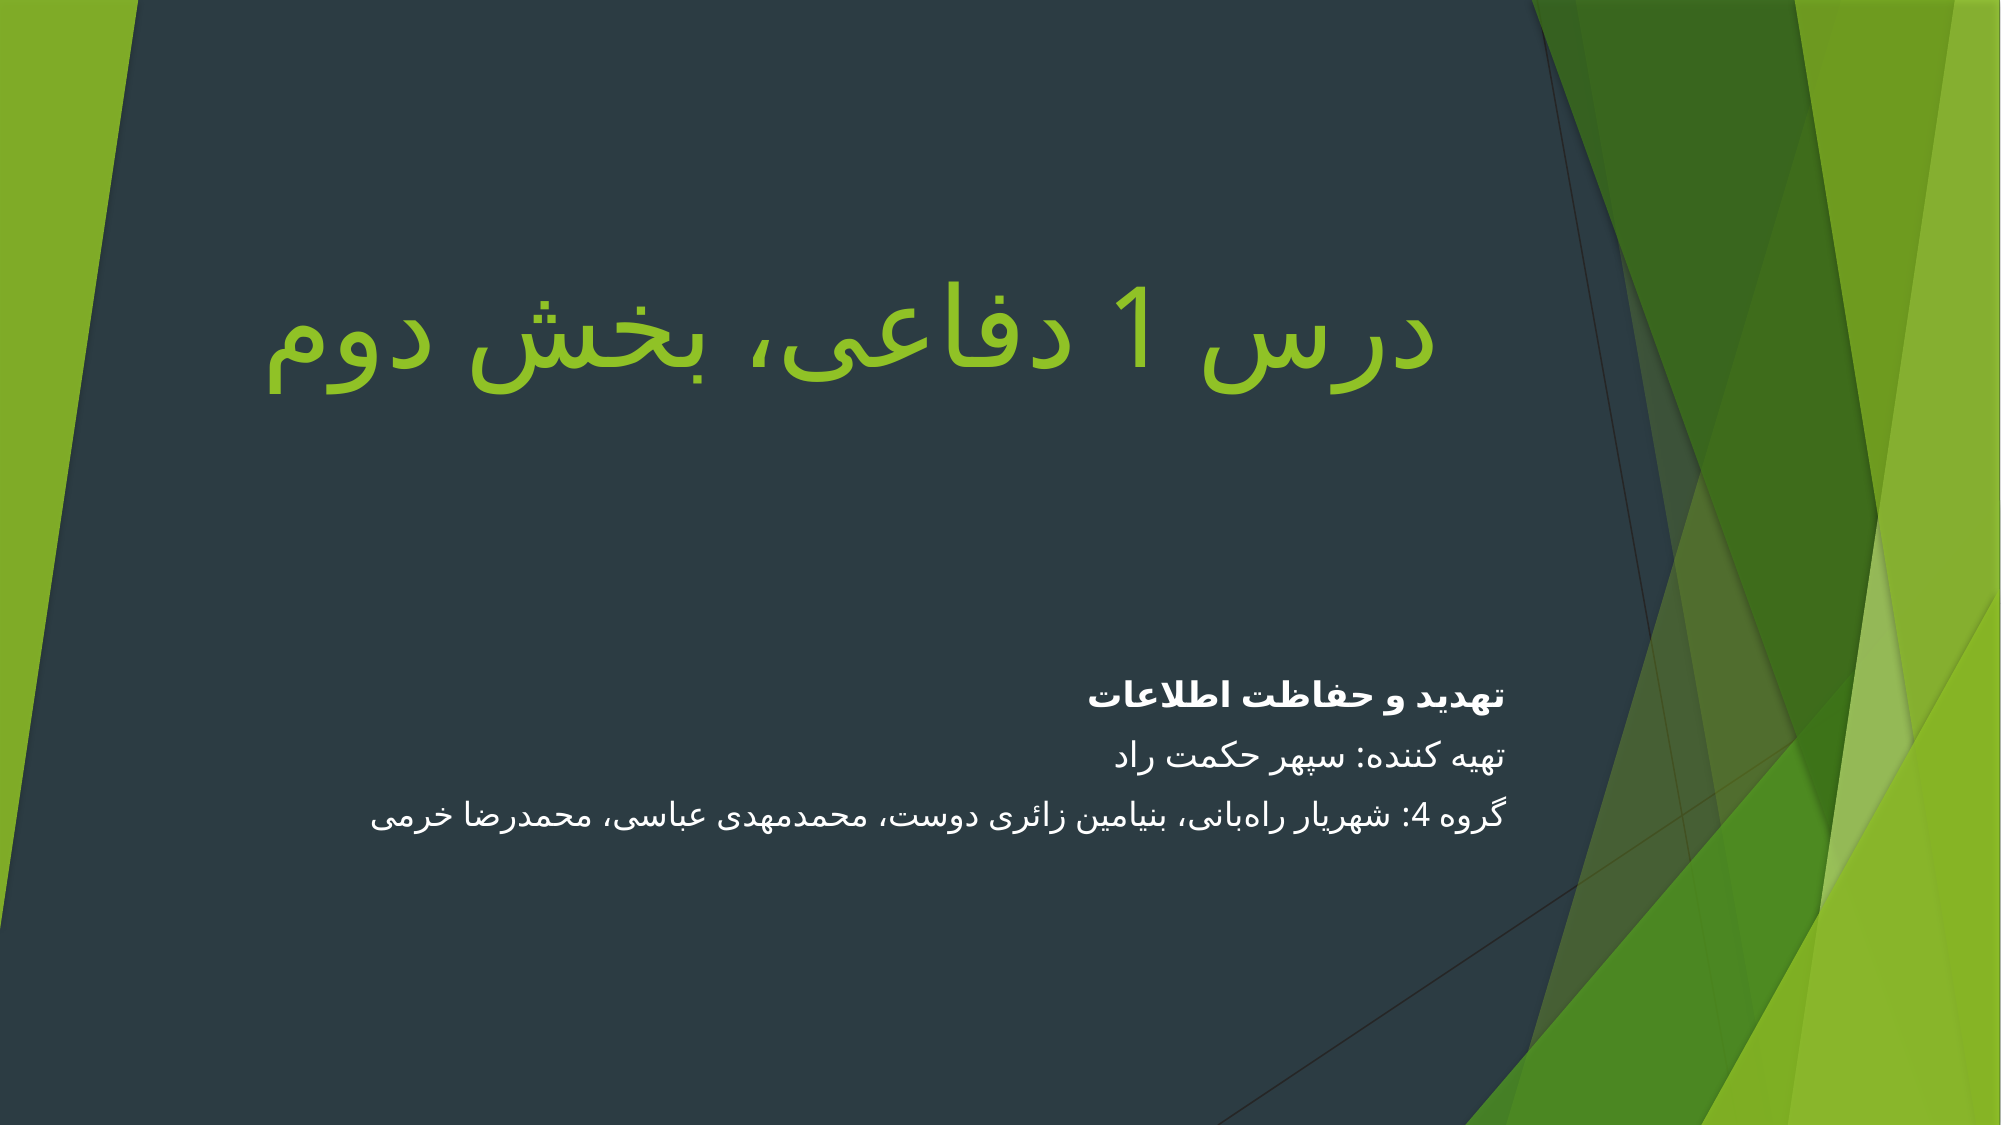

# درس 1 دفاعی، بخش دوم
تهدید و حفاظت اطلاعات
تهیه کننده: سپهر حکمت راد
گروه 4: شهریار راه‌بانی، بنیامین زائری دوست، محمدمهدی عباسی، محمدرضا خرمی